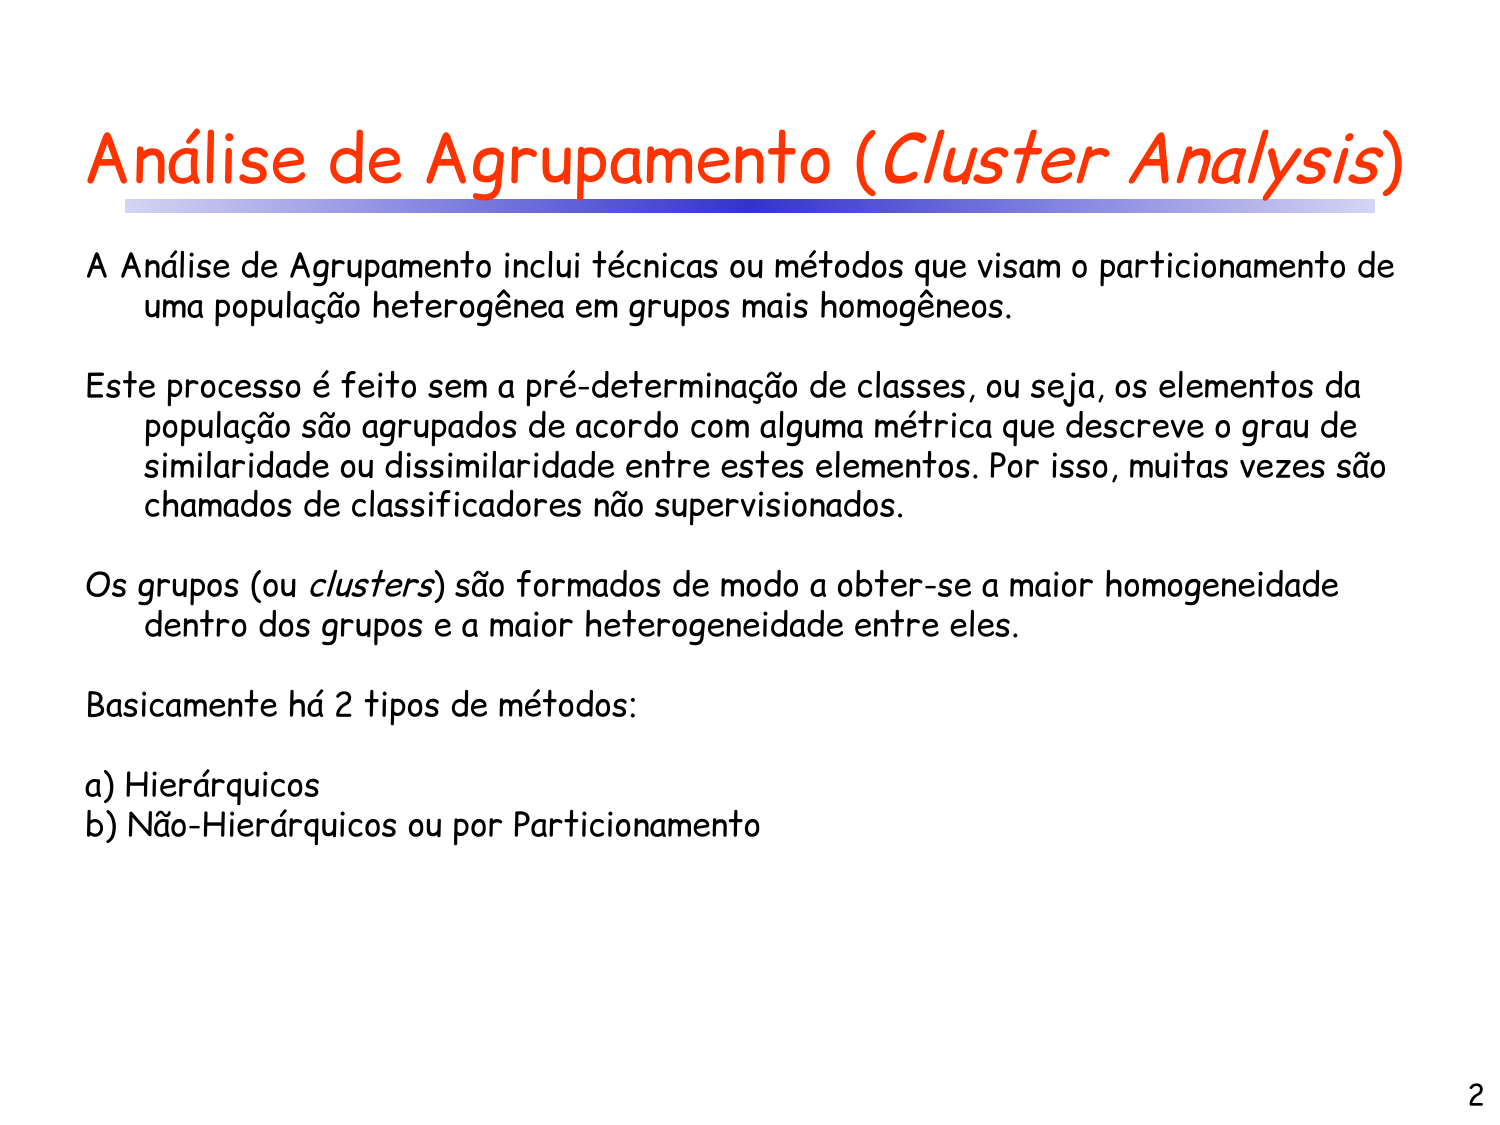

# Análise de Agrupamento (Cluster Analysis)
A Análise de Agrupamento inclui técnicas ou métodos que visam o particionamento de uma população heterogênea em grupos mais homogêneos.

Este processo é feito sem a pré-determinação de classes, ou seja, os elementos da população são agrupados de acordo com alguma métrica que descreve o grau de similaridade ou dissimilaridade entre estes elementos. Por isso, muitas vezes são chamados de classificadores não supervisionados.

Os grupos (ou clusters) são formados de modo a obter-se a maior homogeneidade dentro dos grupos e a maior heterogeneidade entre eles.

Basicamente há 2 tipos de métodos:

a) Hierárquicos
b) Não-Hierárquicos ou por Particionamento

2